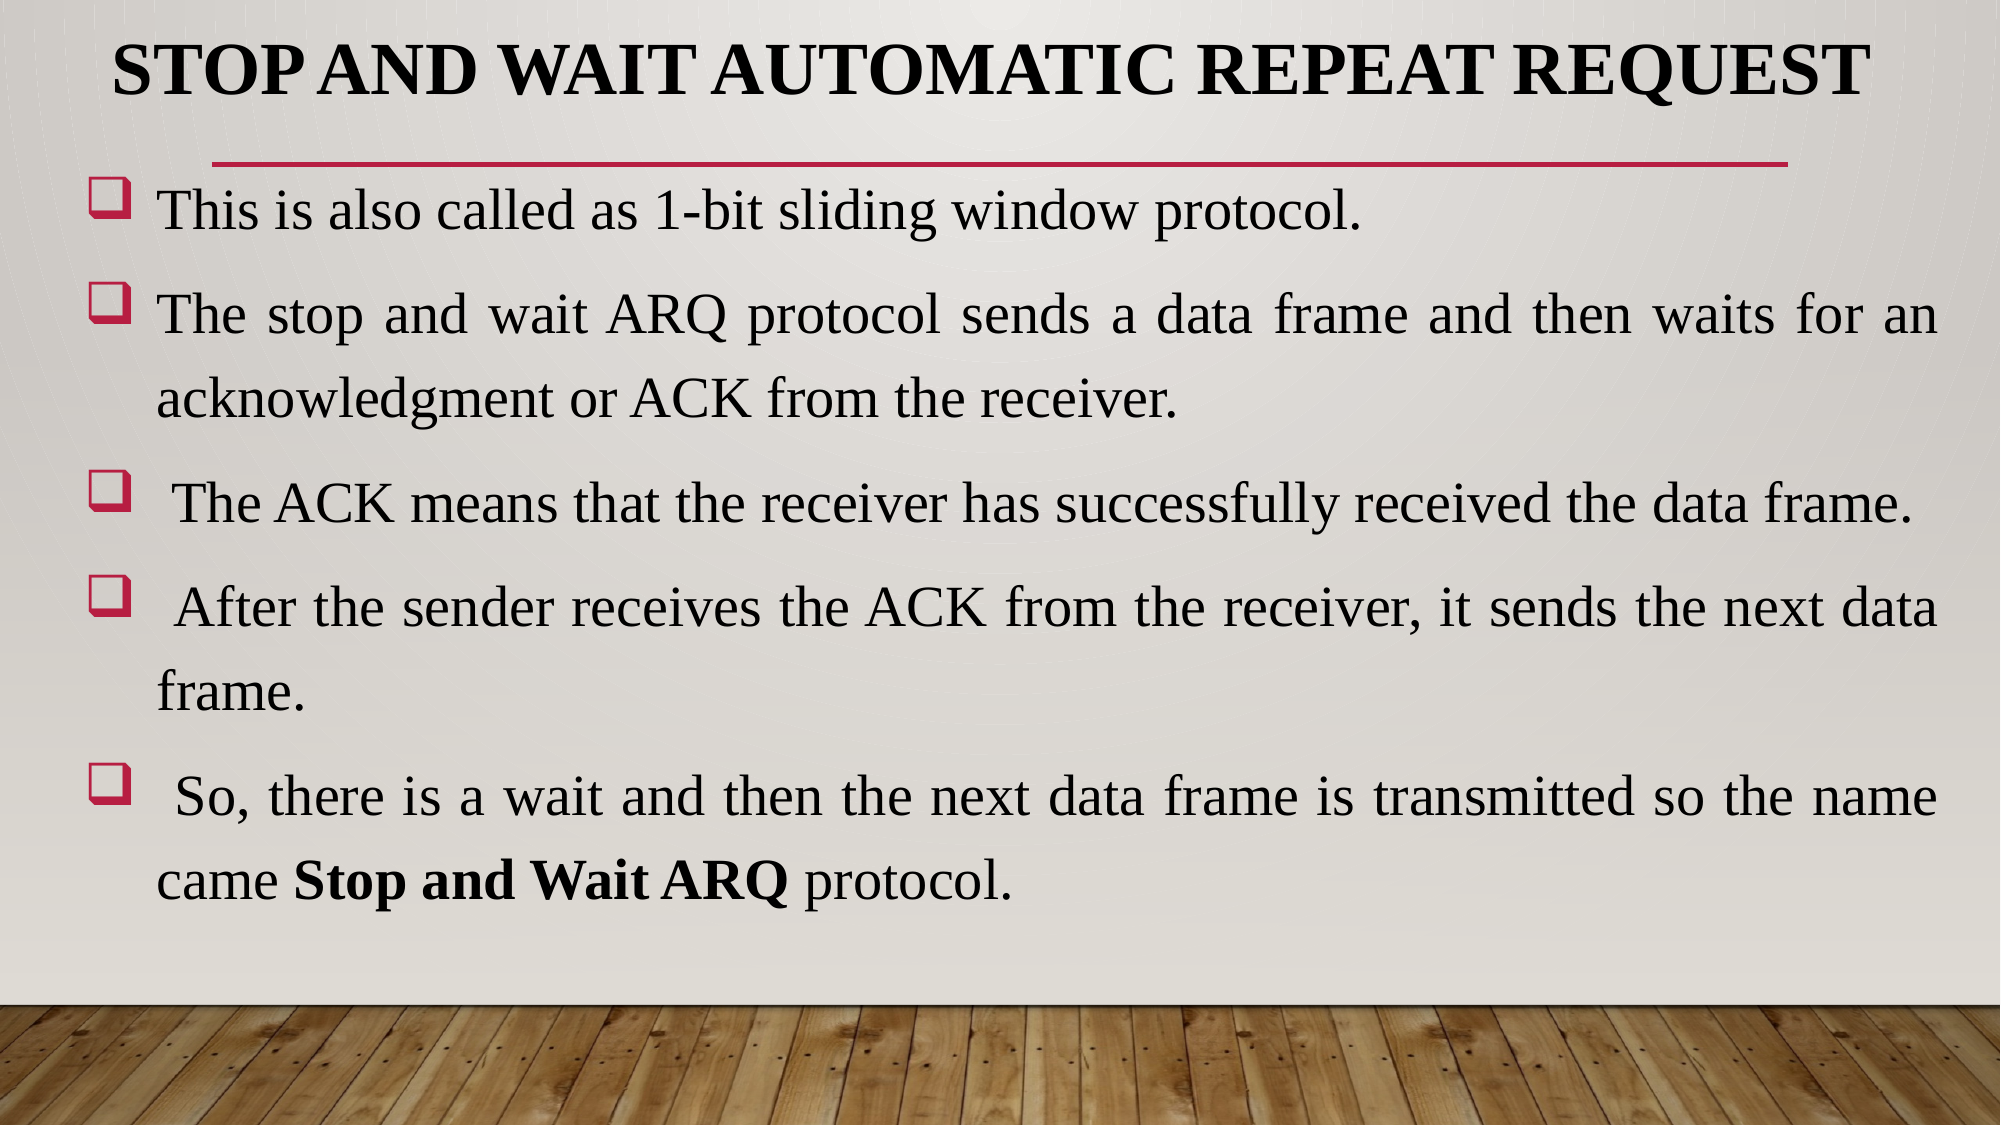

# STOP AND WAIT AUTOMATIC REPEAT REQUEST
This is also called as 1-bit sliding window protocol.
The stop and wait ARQ protocol sends a data frame and then waits for an acknowledgment or ACK from the receiver.
 The ACK means that the receiver has successfully received the data frame.
 After the sender receives the ACK from the receiver, it sends the next data frame.
 So, there is a wait and then the next data frame is transmitted so the name came Stop and Wait ARQ protocol.